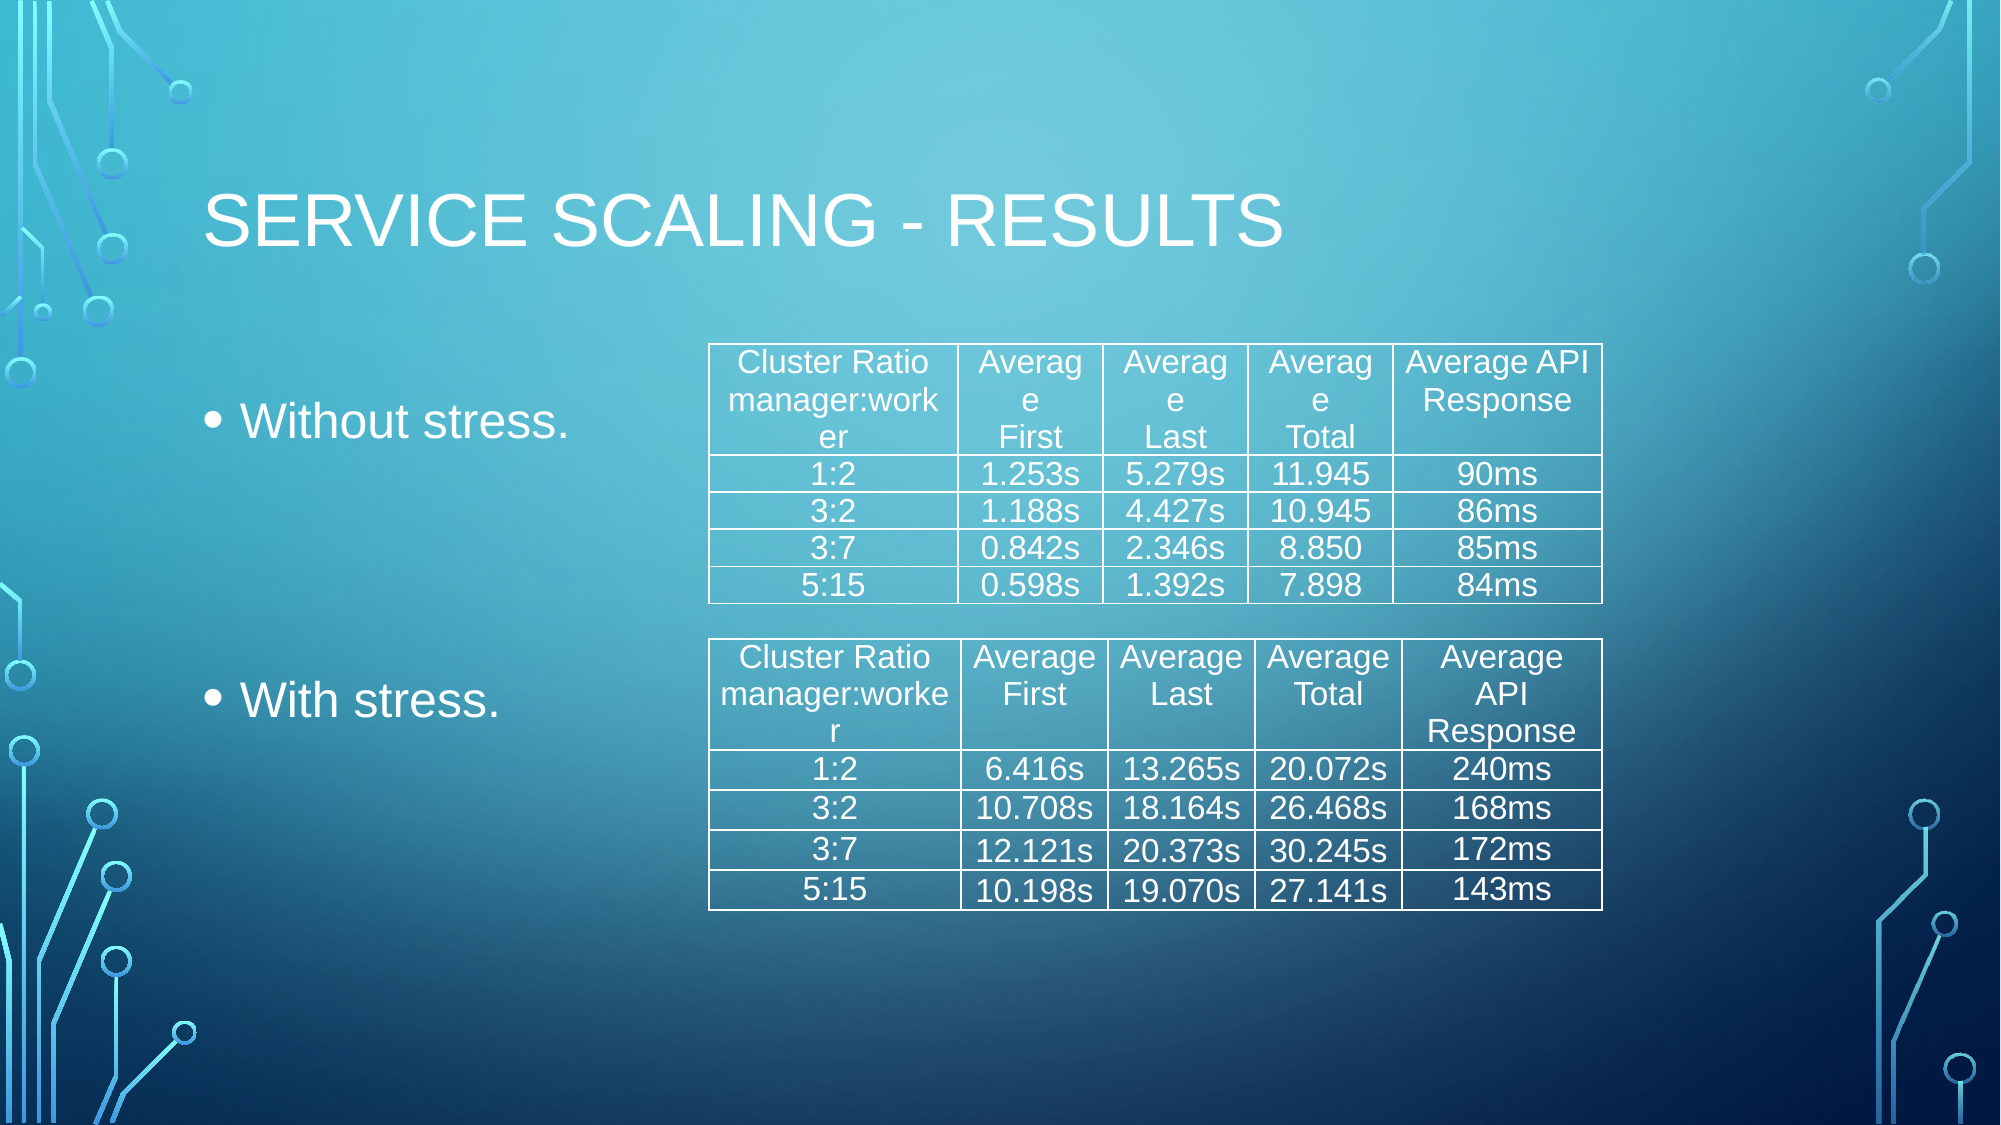

# Service scaling - Results
| Cluster Ratio manager:worker | Average First | Average Last | Average Total | Average API Response |
| --- | --- | --- | --- | --- |
| 1:2 | 1.253s | 5.279s | 11.945 | 90ms |
| 3:2 | 1.188s | 4.427s | 10.945 | 86ms |
| 3:7 | 0.842s | 2.346s | 8.850 | 85ms |
| 5:15 | 0.598s | 1.392s | 7.898 | 84ms |
Without stress.

With stress.
| Cluster Ratio manager:worker | Average First | Average Last | Average Total | Average API Response |
| --- | --- | --- | --- | --- |
| 1:2 | 6.416s | 13.265s | 20.072s | 240ms |
| 3:2 | 10.708s | 18.164s | 26.468s | 168ms |
| 3:7 | 12.121s | 20.373s | 30.245s | 172ms |
| 5:15 | 10.198s | 19.070s | 27.141s | 143ms |